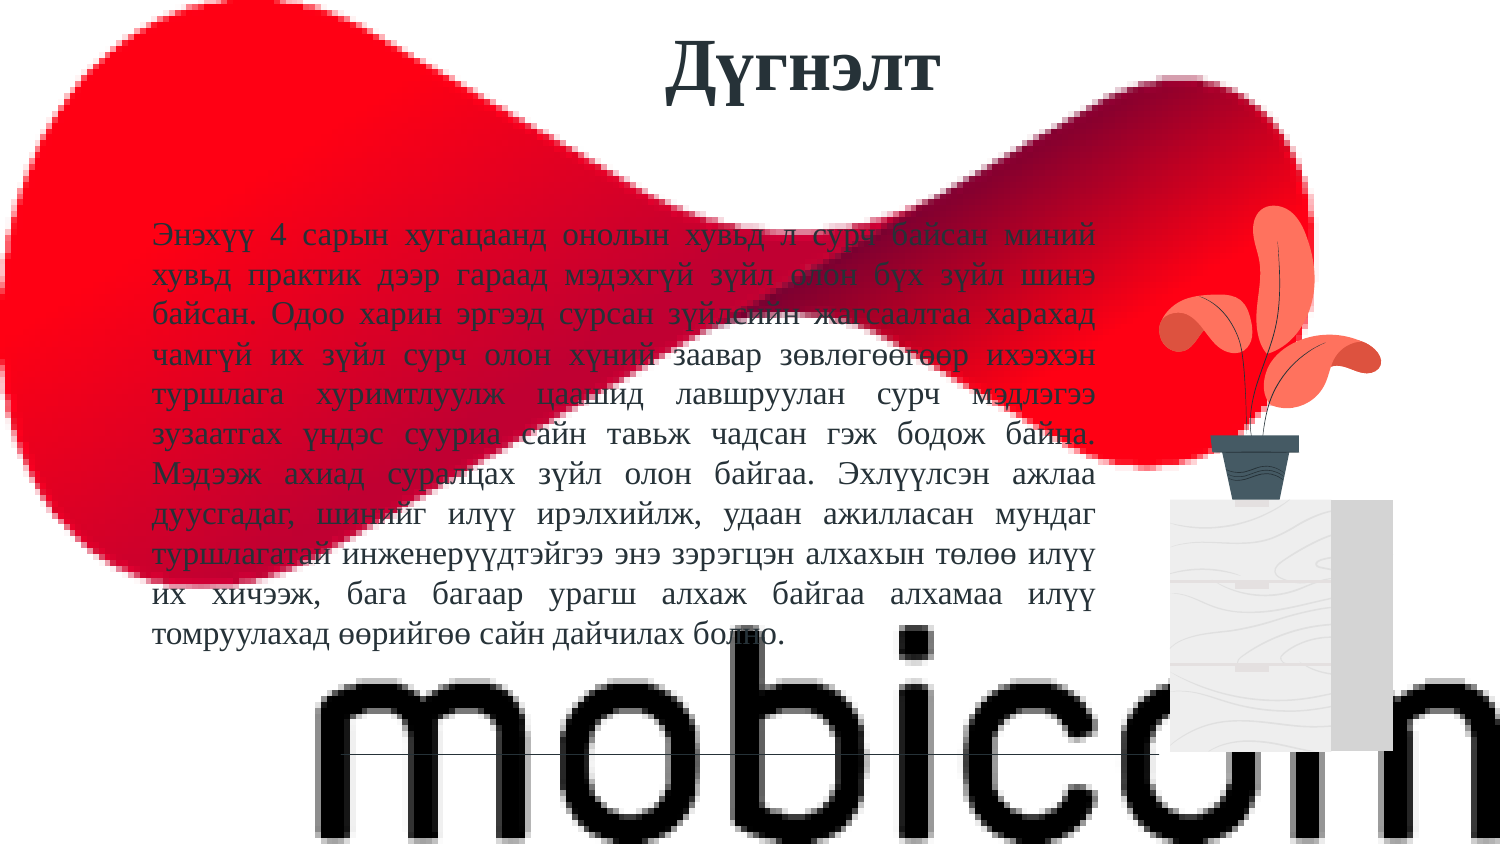

# Дүгнэлт
Энэхүү 4 сарын хугацаанд онолын хувьд л сурч байсан миний хувьд практик дээр гараад мэдэхгүй зүйл олон бүх зүйл шинэ байсан. Одоо харин эргээд сурсан зүйлсийн жагсаалтаа харахад чамгүй их зүйл сурч олон хүний заавар зөвлөгөөгөөр ихээхэн туршлага хуримтлуулж цаашид лавшруулан сурч мэдлэгээ зузаатгах үндэс сууриа сайн тавьж чадсан гэж бодож байна. Мэдээж ахиад суралцах зүйл олон байгаа. Эхлүүлсэн ажлаа дуусгадаг, шинийг илүү ирэлхийлж, удаан ажилласан мундаг туршлагатай инженерүүдтэйгээ энэ зэрэгцэн алхахын төлөө илүү их хичээж, бага багаар урагш алхаж байгаа алхамаа илүү томруулахад өөрийгөө сайн дайчилах болно.